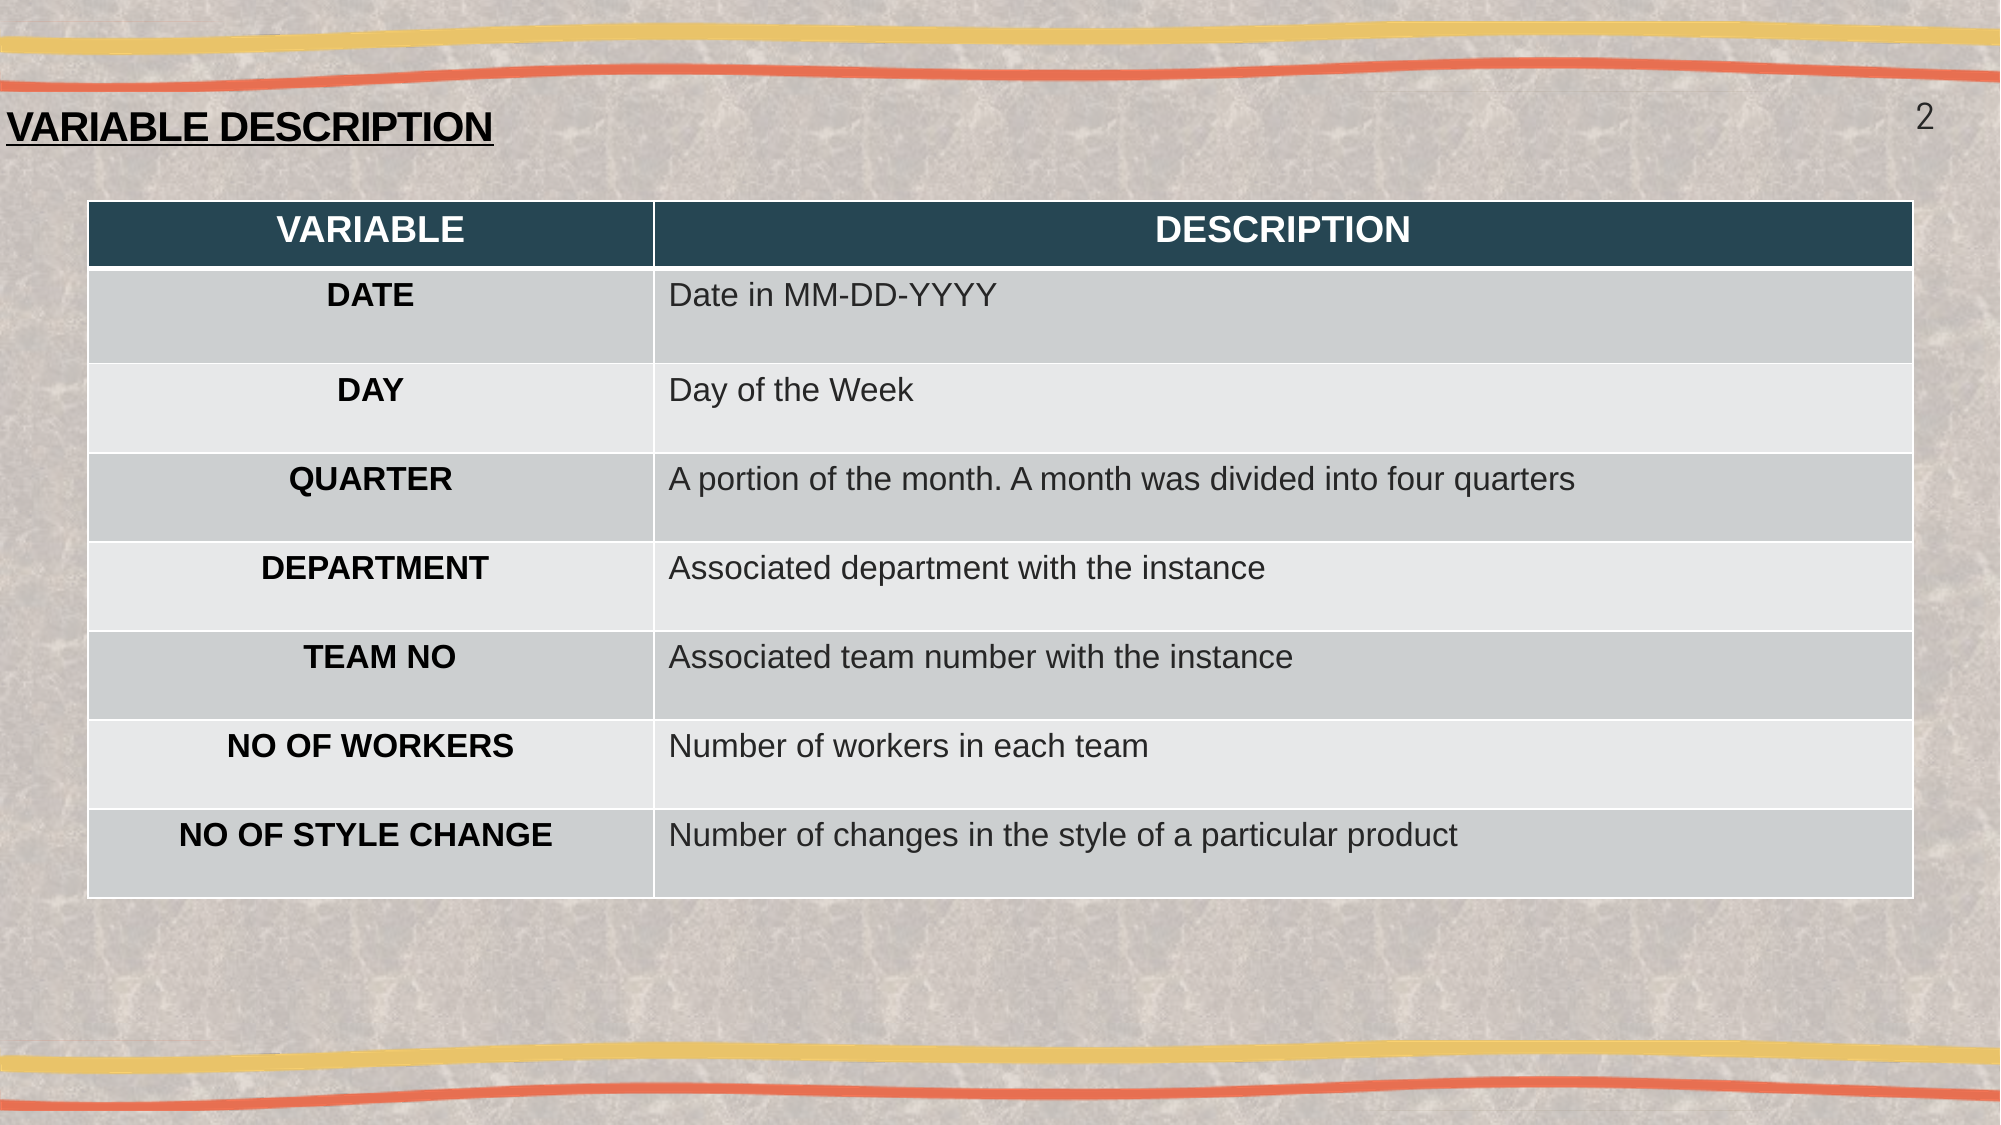

2
# VARIABLE DESCRIPTION
| VARIABLE | DESCRIPTION |
| --- | --- |
| DATE | Date in MM-DD-YYYY |
| DAY | Day of the Week |
| QUARTER | A portion of the month. A month was divided into four quarters |
| DEPARTMENT | Associated department with the instance |
| TEAM NO | Associated team number with the instance |
| NO OF WORKERS | Number of workers in each team |
| NO OF STYLE CHANGE | Number of changes in the style of a particular product |